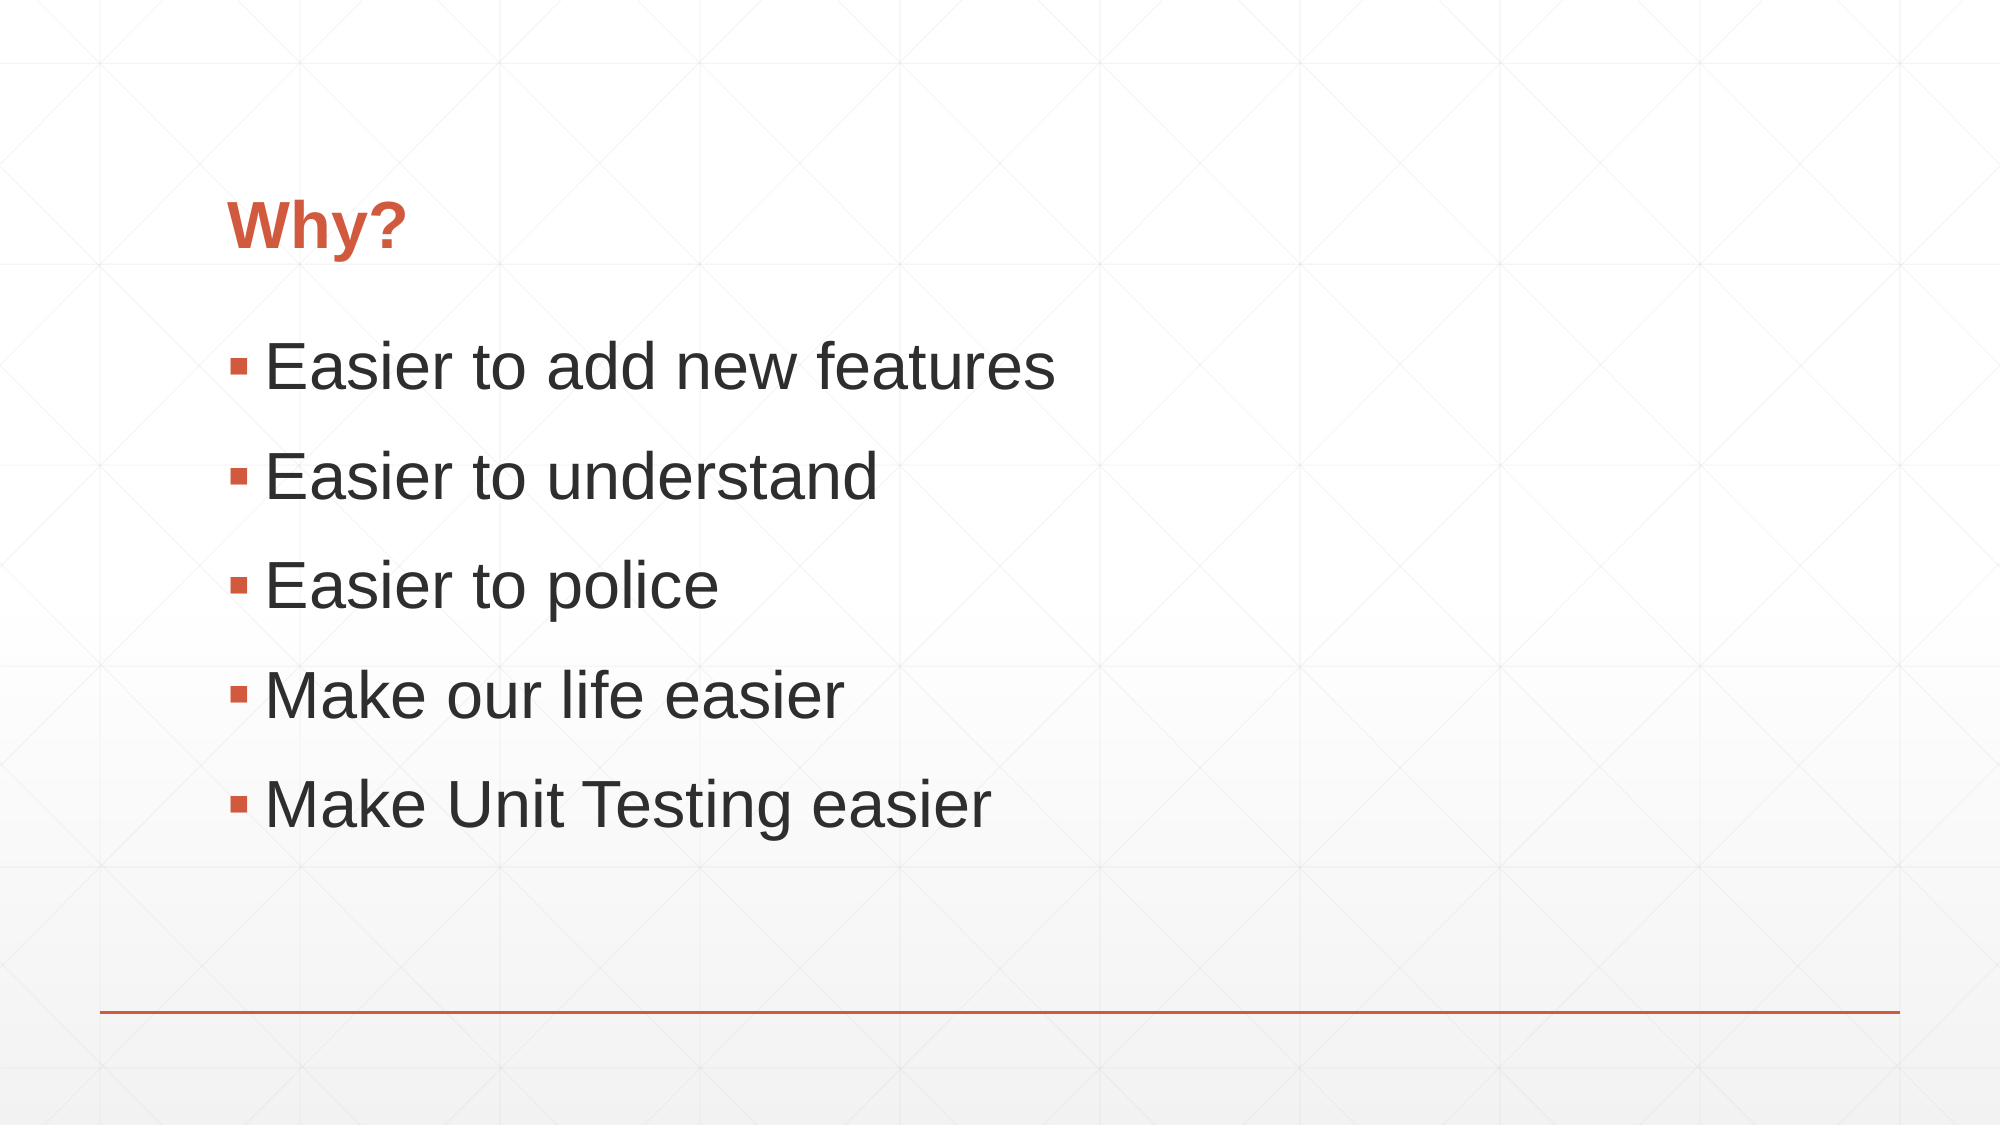

# Why?
Easier to add new features
Easier to understand
Easier to police
Make our life easier
Make Unit Testing easier